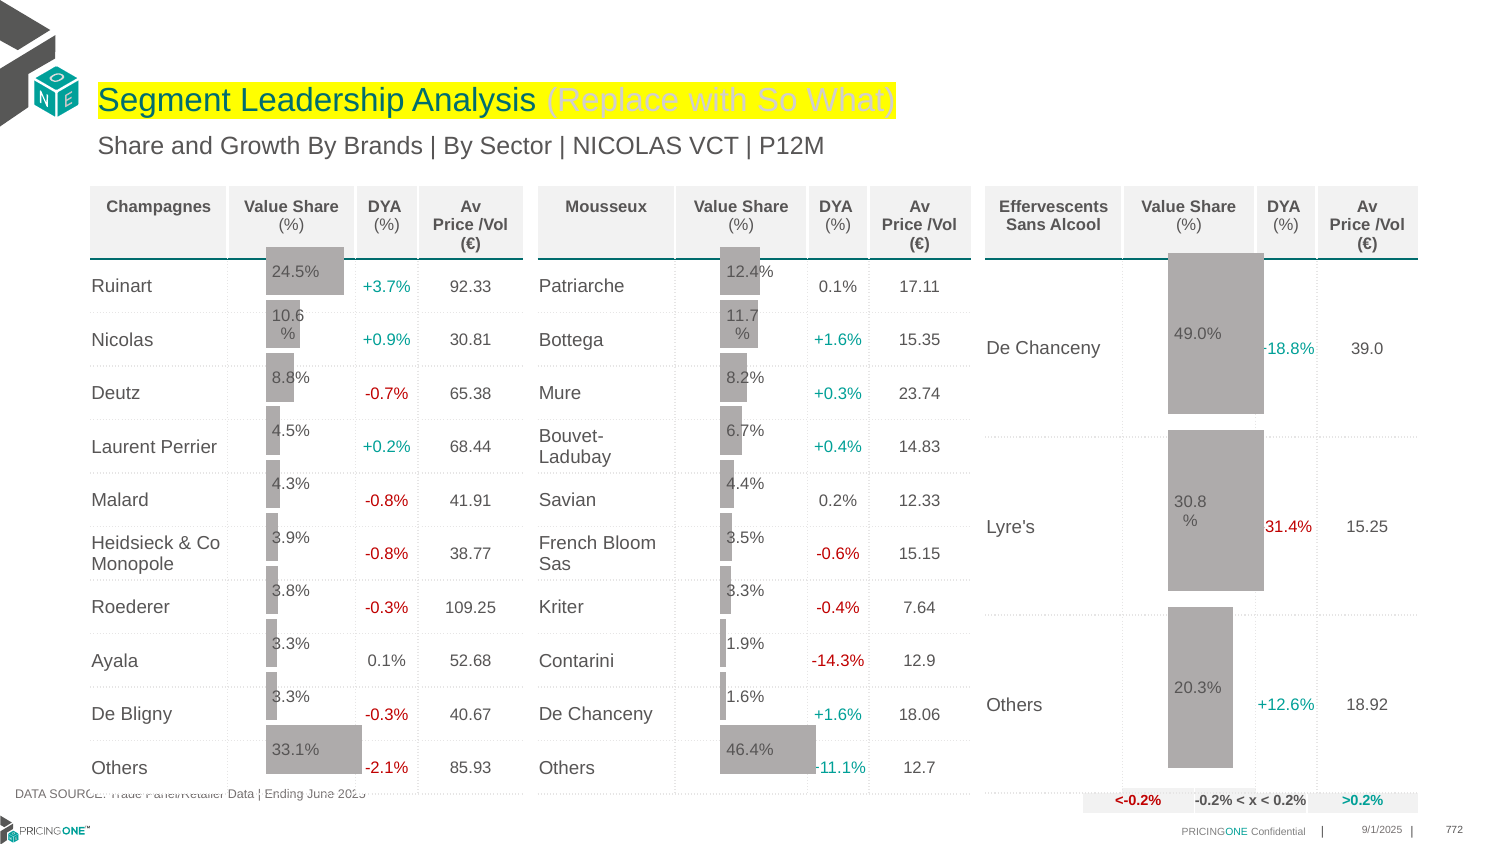

# Segment Leadership Analysis (Replace with So What)
Share and Growth By Brands | By Sector | NICOLAS VCT | P12M
| Mousseux | Value Share (%) | DYA (%) | Av Price /Vol (€) |
| --- | --- | --- | --- |
| Patriarche |  | 0.1% | 17.11 |
| Bottega |  | +1.6% | 15.35 |
| Mure |  | +0.3% | 23.74 |
| Bouvet-Ladubay |  | +0.4% | 14.83 |
| Savian |  | 0.2% | 12.33 |
| French Bloom Sas |  | -0.6% | 15.15 |
| Kriter |  | -0.4% | 7.64 |
| Contarini |  | -14.3% | 12.9 |
| De Chanceny |  | +1.6% | 18.06 |
| Others |  | +11.1% | 12.7 |
| Champagnes | Value Share (%) | DYA (%) | Av Price /Vol (€) |
| --- | --- | --- | --- |
| Ruinart |  | +3.7% | 92.33 |
| Nicolas |  | +0.9% | 30.81 |
| Deutz |  | -0.7% | 65.38 |
| Laurent Perrier |  | +0.2% | 68.44 |
| Malard |  | -0.8% | 41.91 |
| Heidsieck & Co Monopole |  | -0.8% | 38.77 |
| Roederer |  | -0.3% | 109.25 |
| Ayala |  | 0.1% | 52.68 |
| De Bligny |  | -0.3% | 40.67 |
| Others |  | -2.1% | 85.93 |
| Effervescents Sans Alcool | Value Share (%) | DYA (%) | Av Price /Vol (€) |
| --- | --- | --- | --- |
| De Chanceny |  | +18.8% | 39.0 |
| Lyre's |  | -31.4% | 15.25 |
| Others |  | +12.6% | 18.92 |

### Chart

| Category | Champagnes | NICOLAS VCT |
|---|---|
|  | 0.24458233837585136 |

### Chart

| Category | Mousseux | NICOLAS VCT |
|---|---|
|  | 0.12373370128999915 |

### Chart

| Category | Effervescents Sans Alcool | NICOLAS VCT |
|---|---|
|  | 0.4896924083769634 |
DATA SOURCE: Trade Panel/Retailer Data | Ending June 2025
| <-0.2% | -0.2% < x < 0.2% | >0.2% |
| --- | --- | --- |

9/1/2025
772